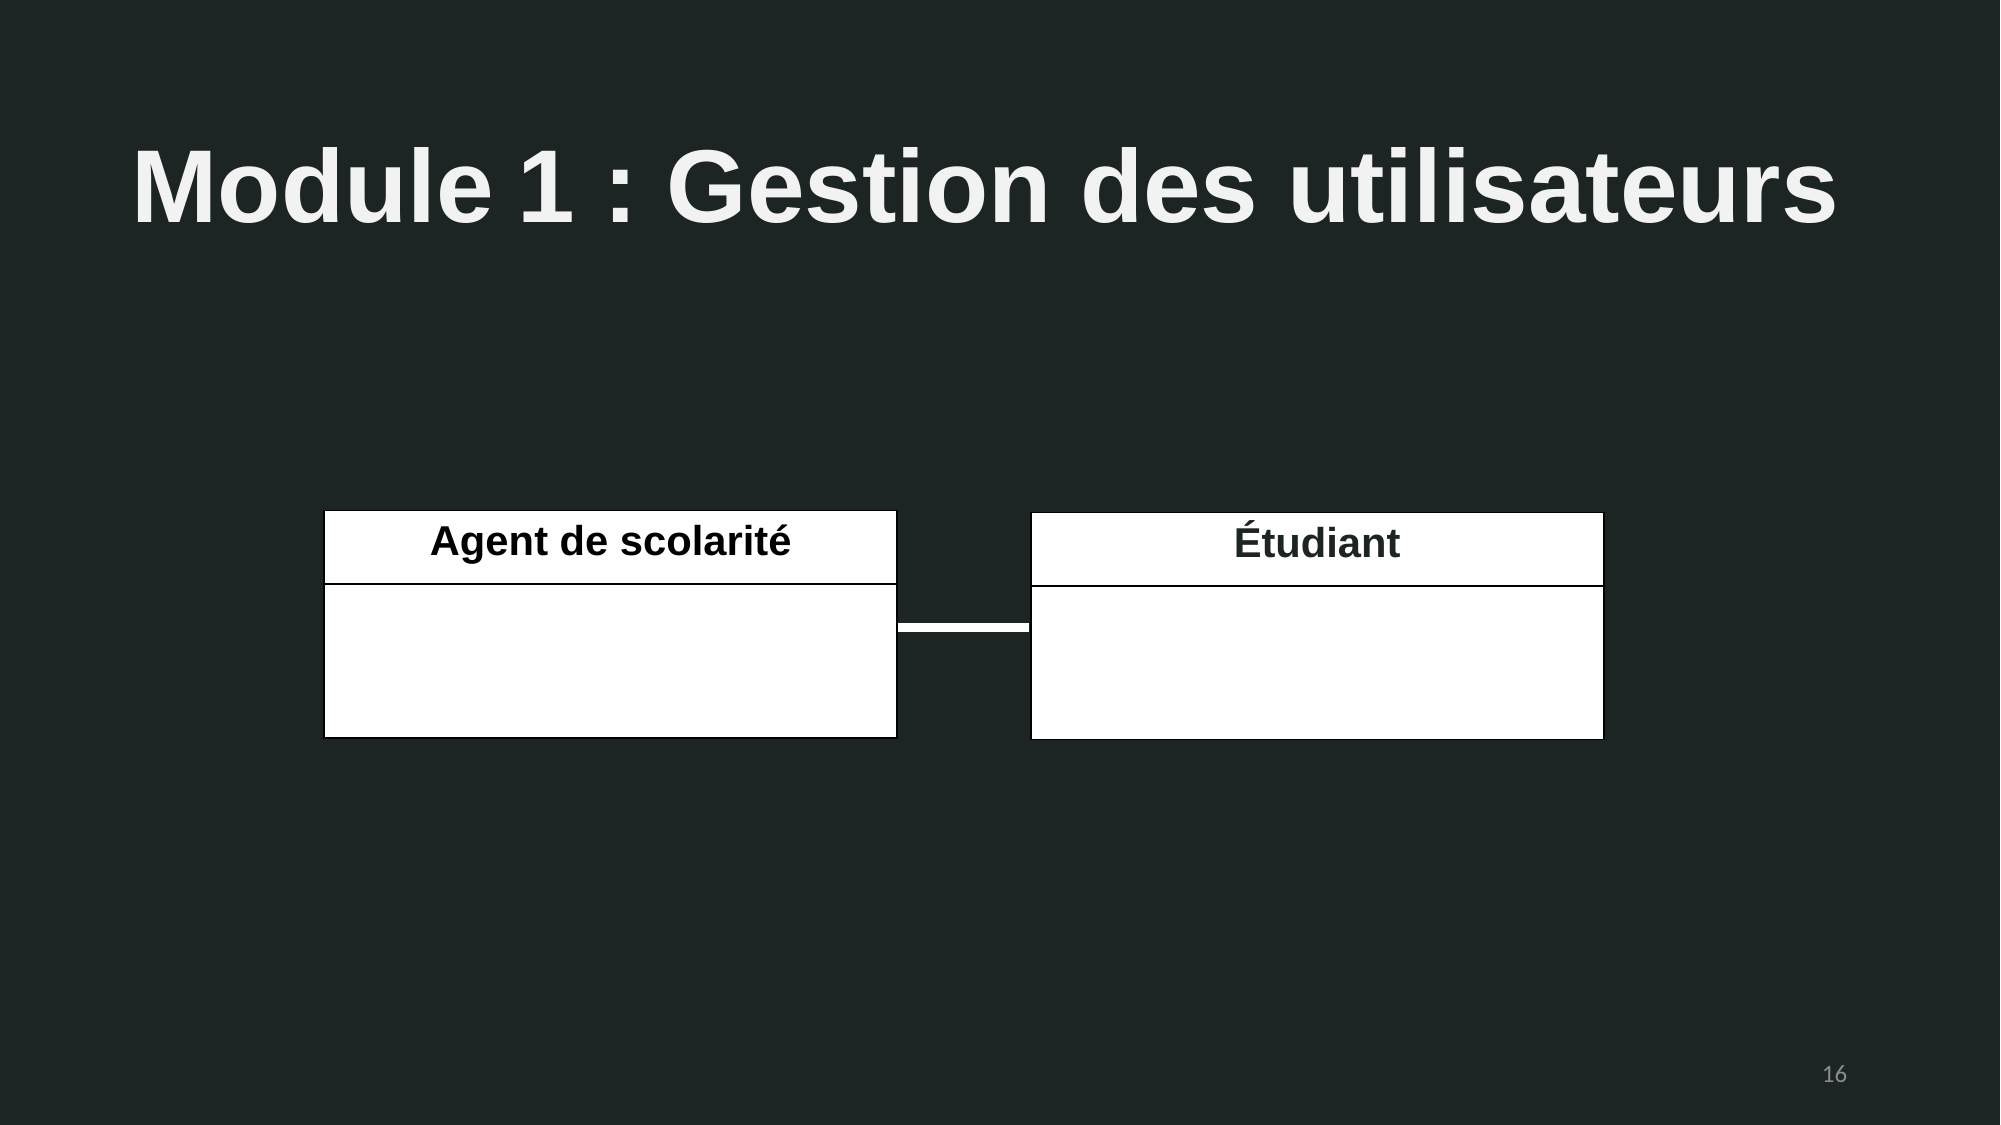

# Module 1 : Gestion des utilisateurs
| Agent de scolarité |
| --- |
|  |
| Étudiant |
| --- |
|  |
16